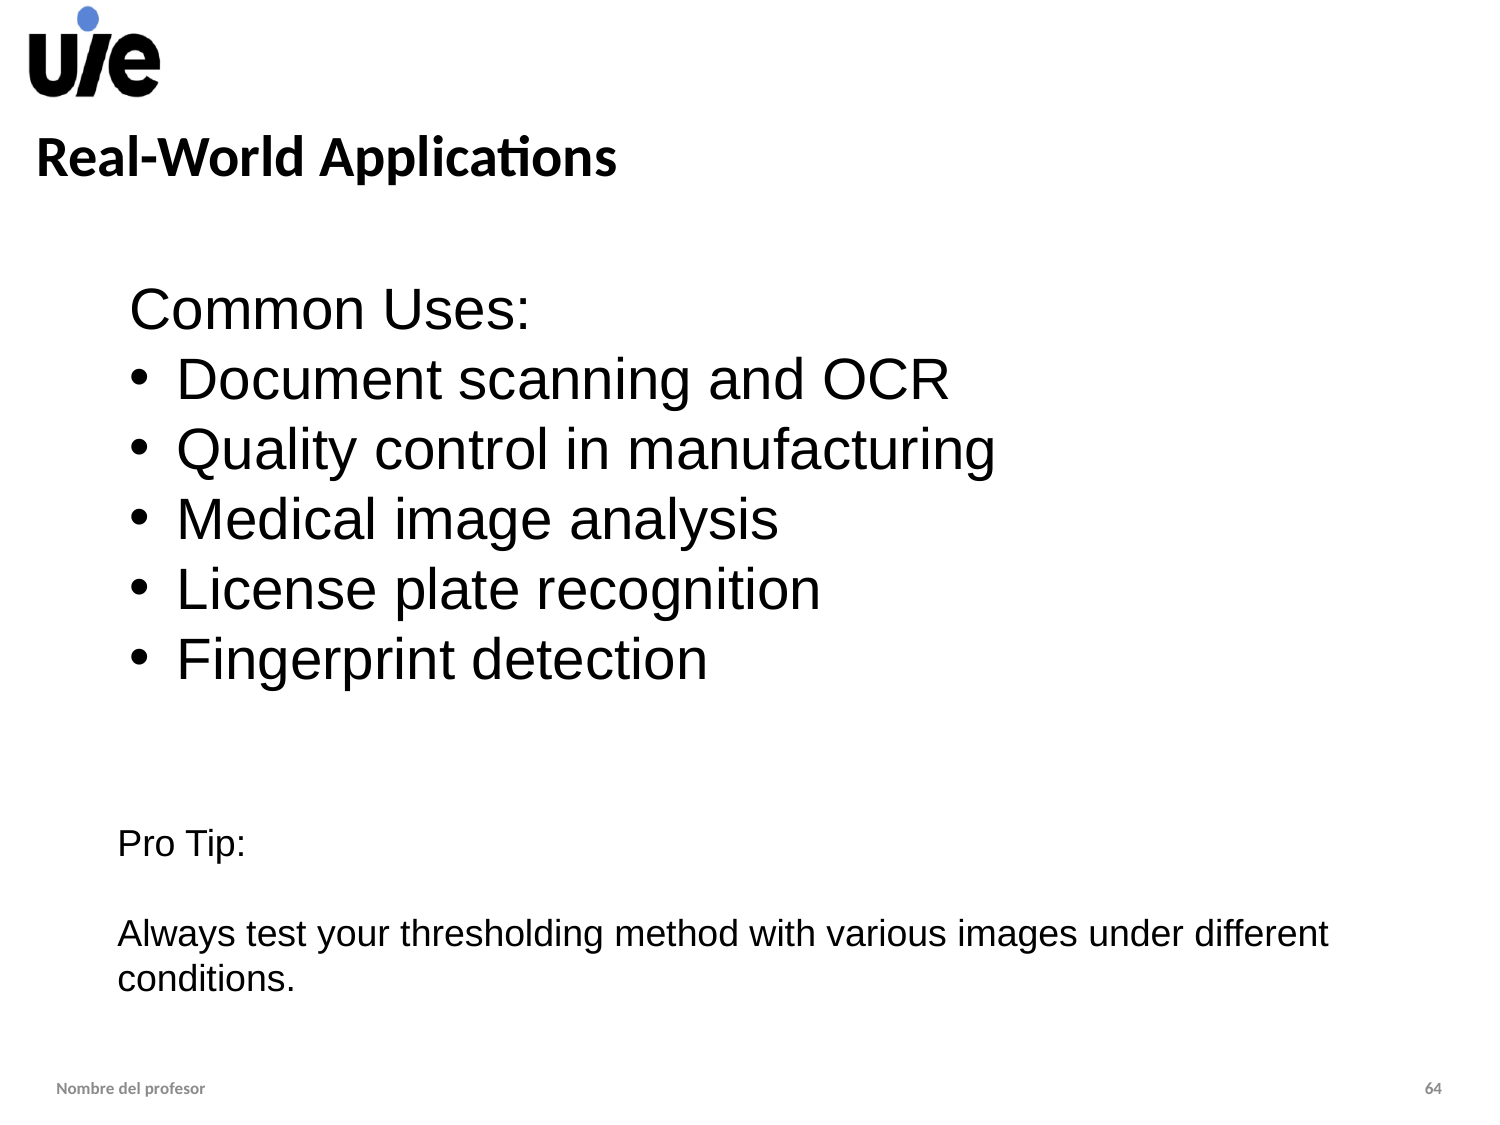

# Real-World Applications
Common Uses:
Document scanning and OCR
Quality control in manufacturing
Medical image analysis
License plate recognition
Fingerprint detection
Pro Tip:

Always test your thresholding method with various images under different conditions.
Nombre del profesor
64